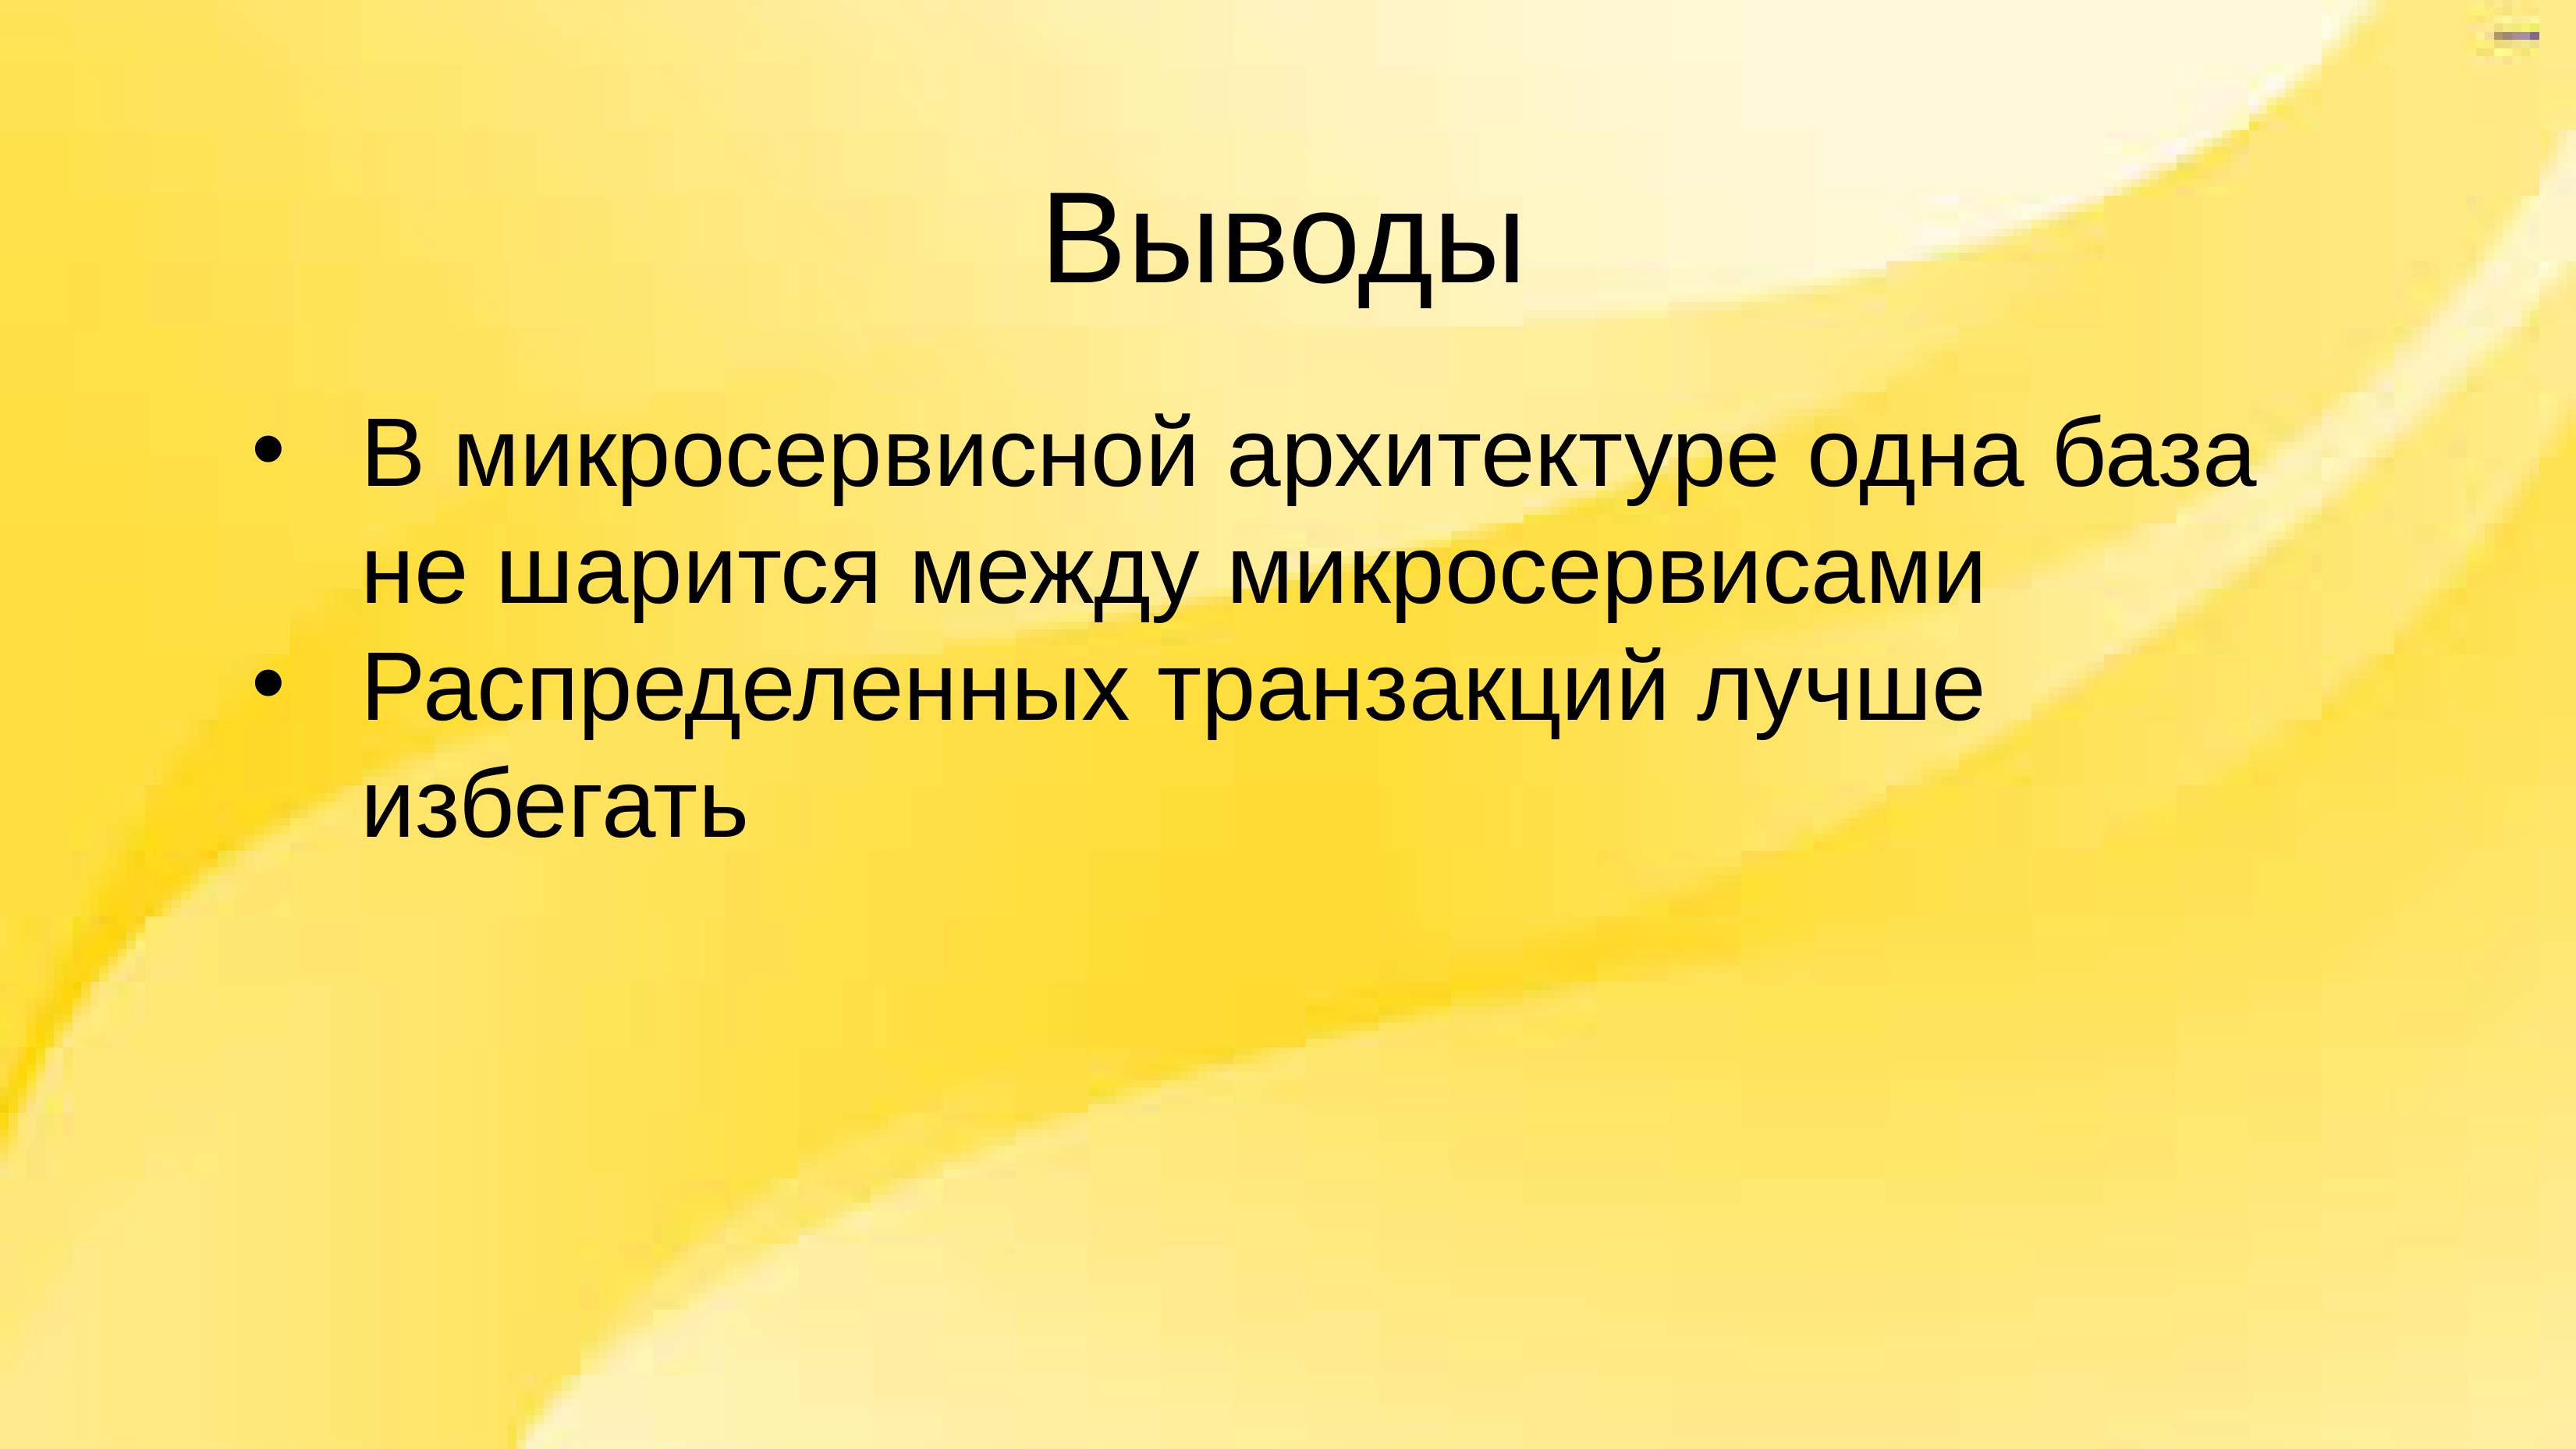

Выводы
В микросервисной архитектуре одна база не шарится между микросервисами
Распределенных транзакций лучше избегать